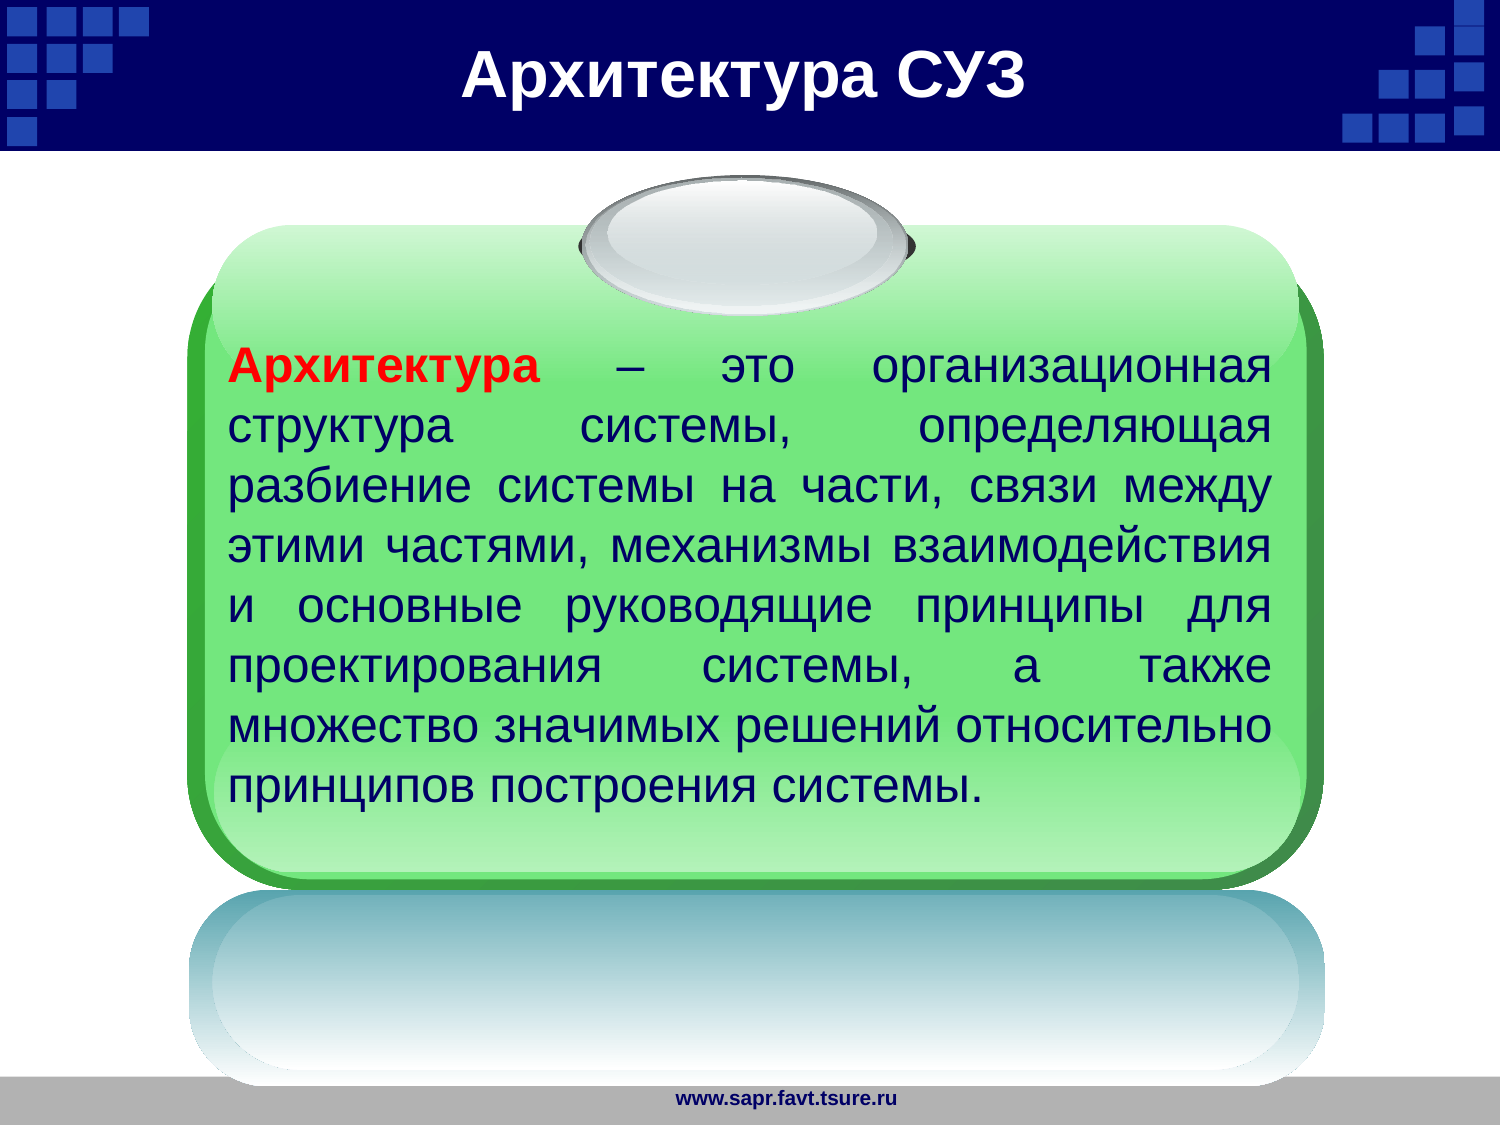

Архитектура СУЗ

Архитектура – это организационная структура системы, определяющая разбиение системы на части, связи между этими частями, механизмы взаимодействия и основные руководящие принципы для проектирования системы, а также множество значимых решений относительно принципов построения системы.

www.sapr.favt.tsure.ru